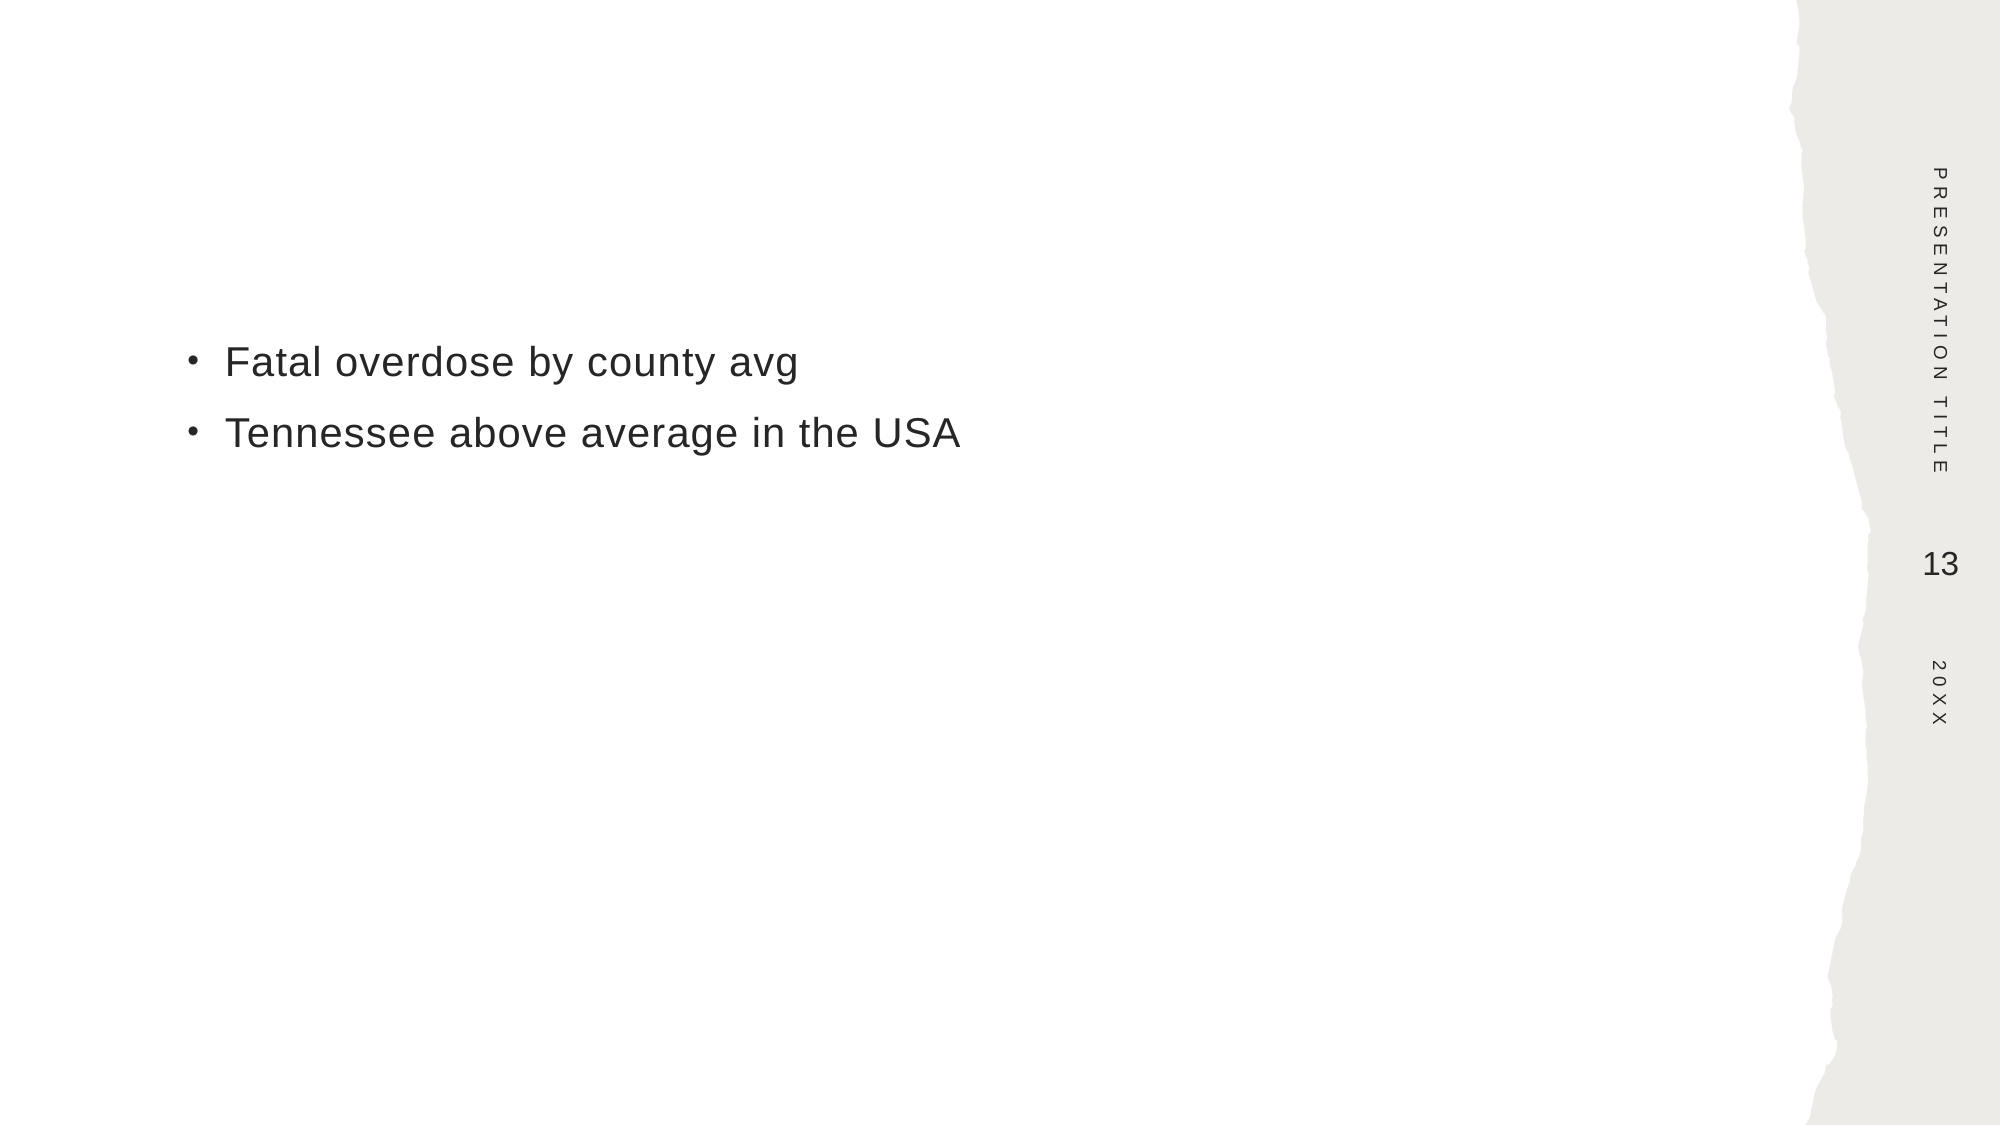

#
PRESENTATION TITLE
Fatal overdose by county avg
Tennessee above average in the USA
13
20XX